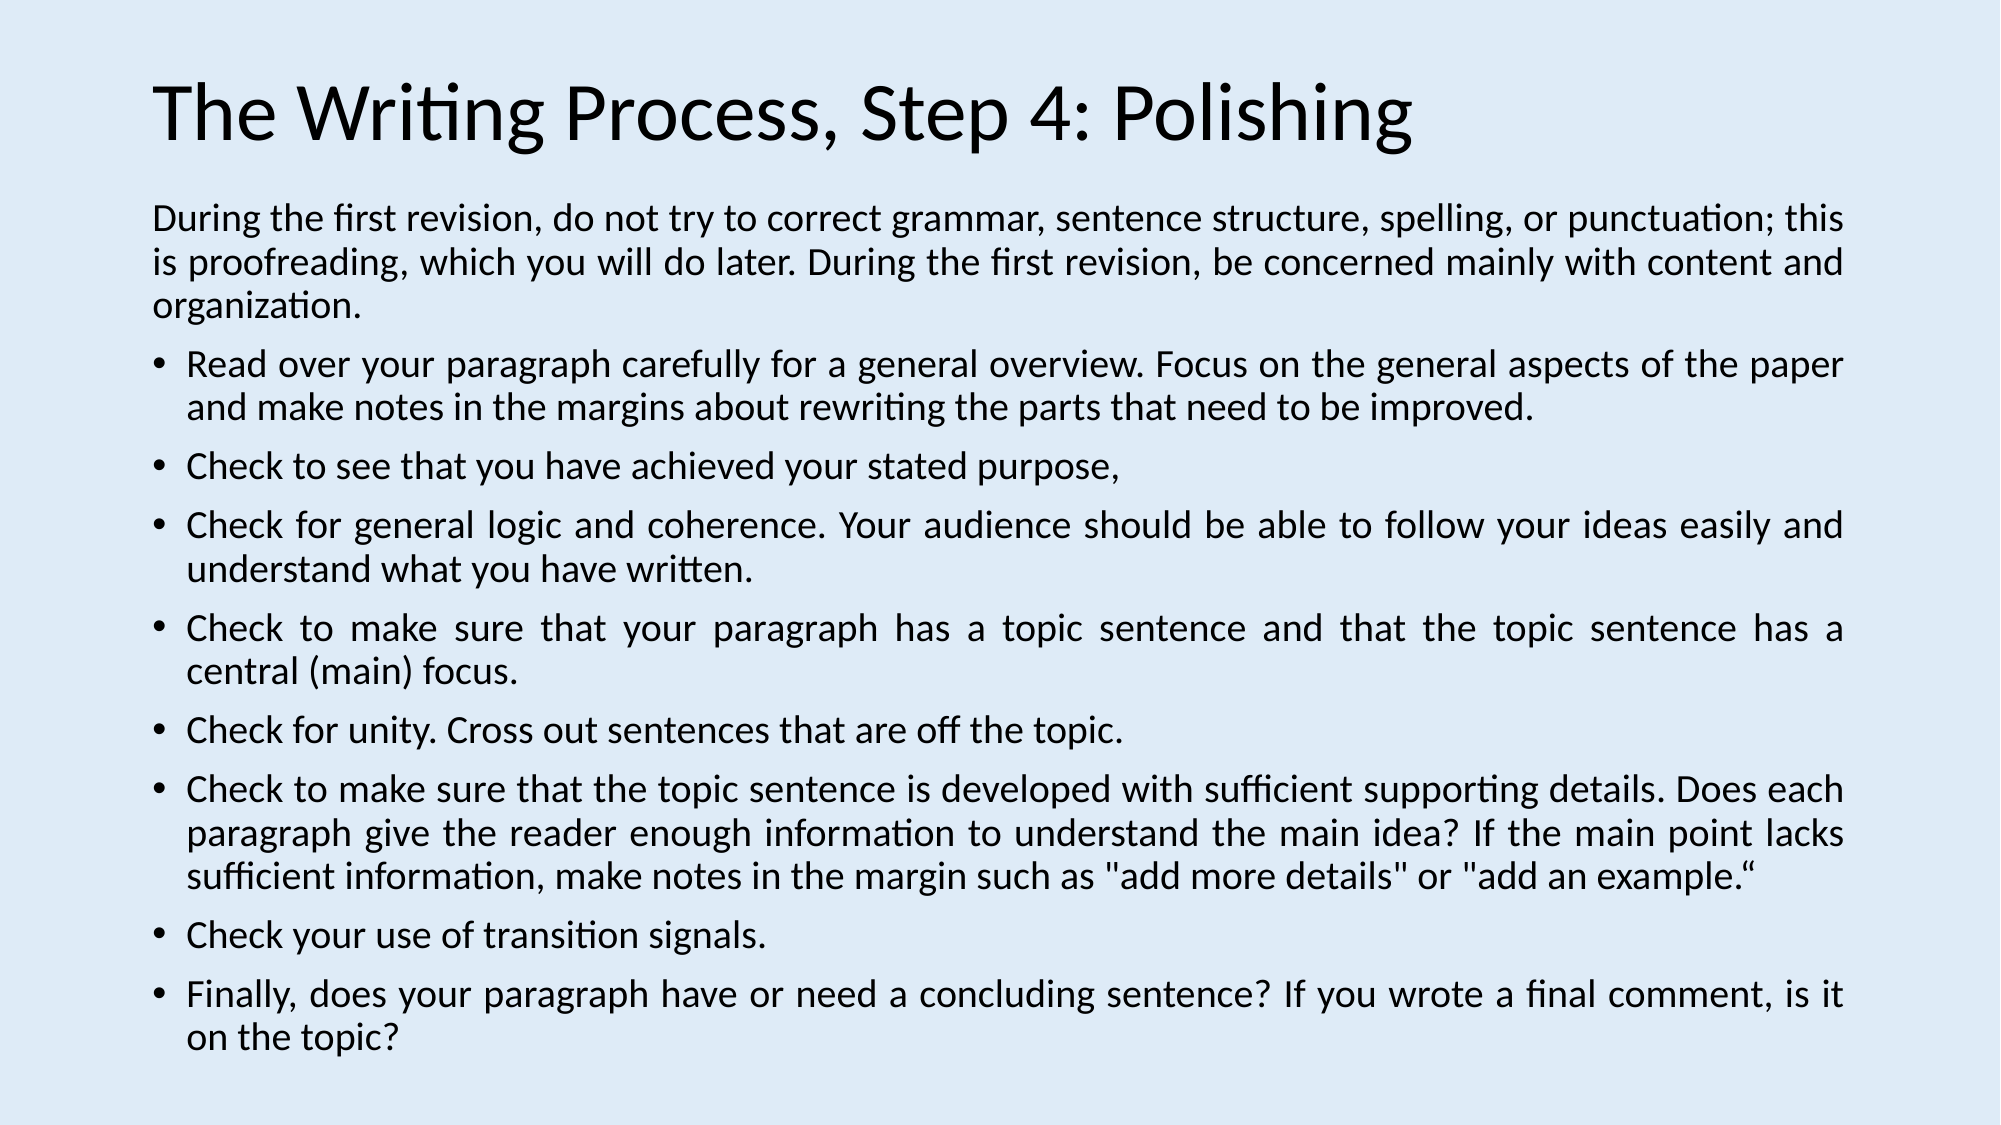

# The Writing Process, Step 4: Polishing
During the first revision, do not try to correct grammar, sentence structure, spelling, or punctuation; this is proofreading, which you will do later. During the first revision, be concerned mainly with content and organization.
Read over your paragraph carefully for a general overview. Focus on the general aspects of the paper and make notes in the margins about rewriting the parts that need to be improved.
Check to see that you have achieved your stated purpose,
Check for general logic and coherence. Your audience should be able to follow your ideas easily and understand what you have written.
Check to make sure that your paragraph has a topic sentence and that the topic sentence has a central (main) focus.
Check for unity. Cross out sentences that are off the topic.
Check to make sure that the topic sentence is developed with sufficient supporting details. Does each paragraph give the reader enough information to understand the main idea? If the main point lacks sufficient information, make notes in the margin such as "add more details" or "add an example.“
Check your use of transition signals.
Finally, does your paragraph have or need a concluding sentence? If you wrote a final comment, is it on the topic?